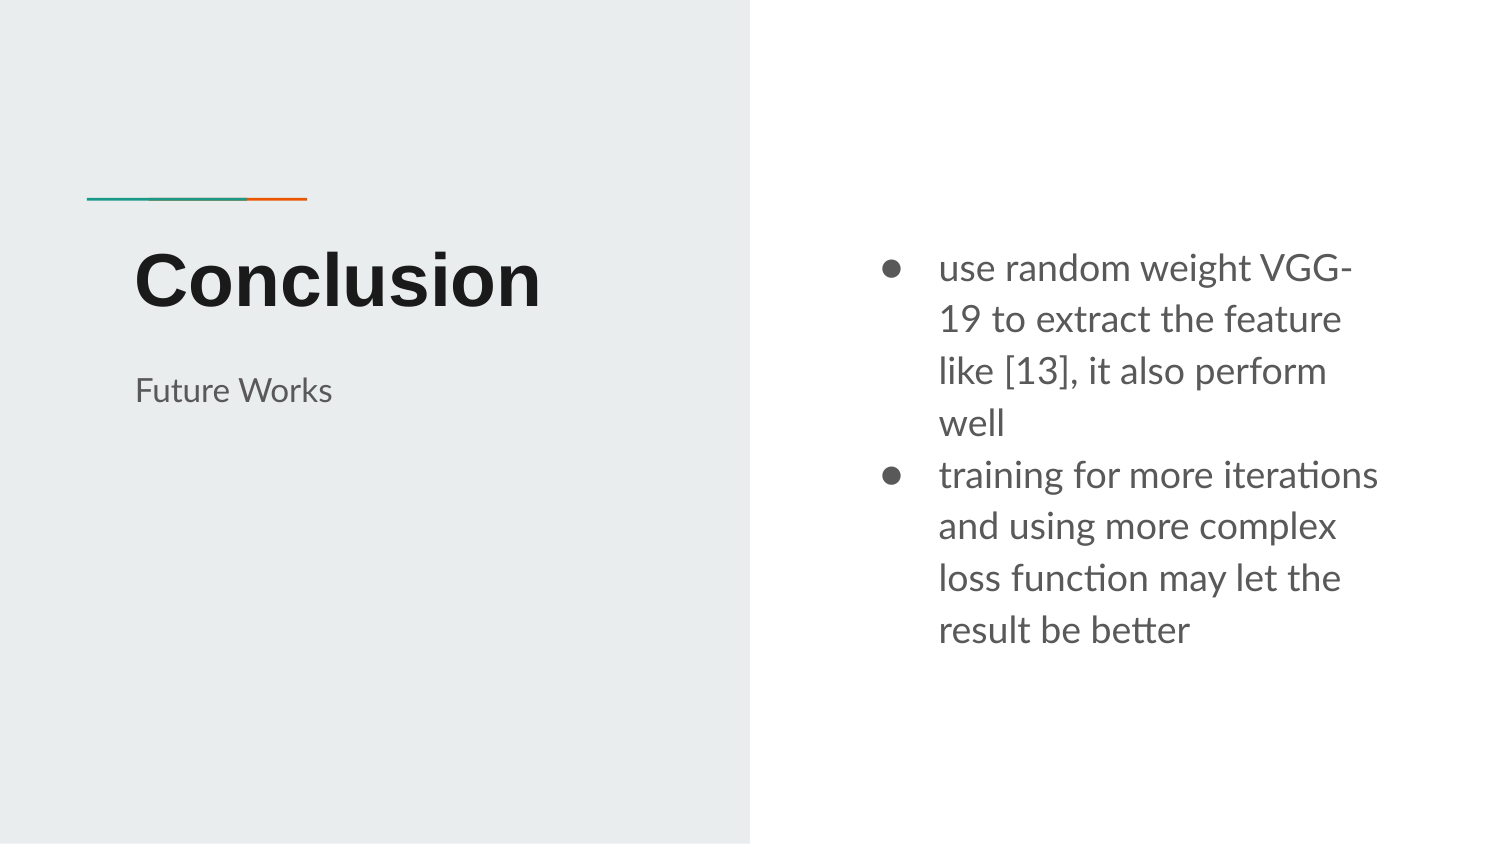

# Conclusion
use random weight VGG-19 to extract the feature like [13], it also perform well
training for more iterations and using more complex loss function may let the result be better
Future Works